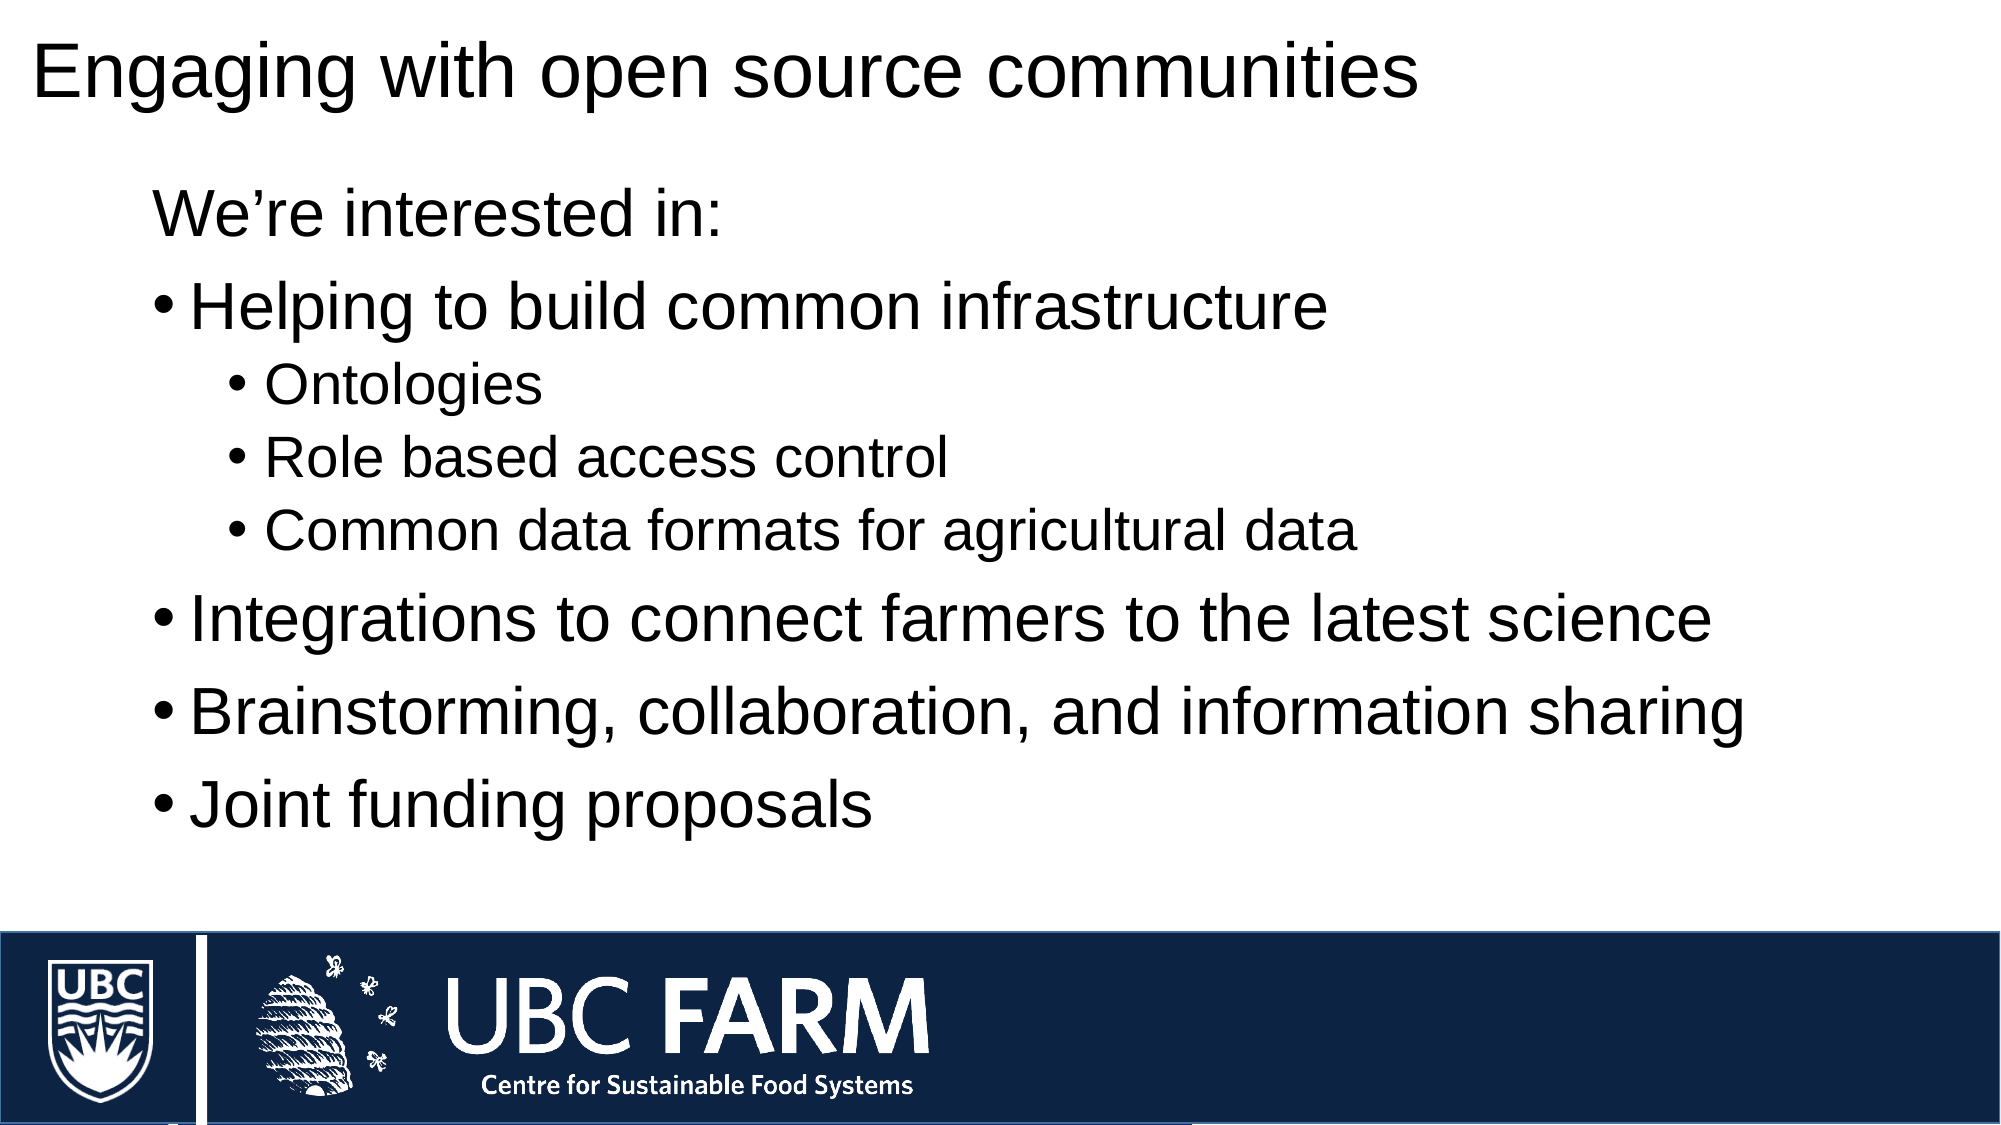

# Engaging with open source communities
We’re interested in:
Helping to build common infrastructure
Ontologies
Role based access control
Common data formats for agricultural data
Integrations to connect farmers to the latest science
Brainstorming, collaboration, and information sharing
Joint funding proposals